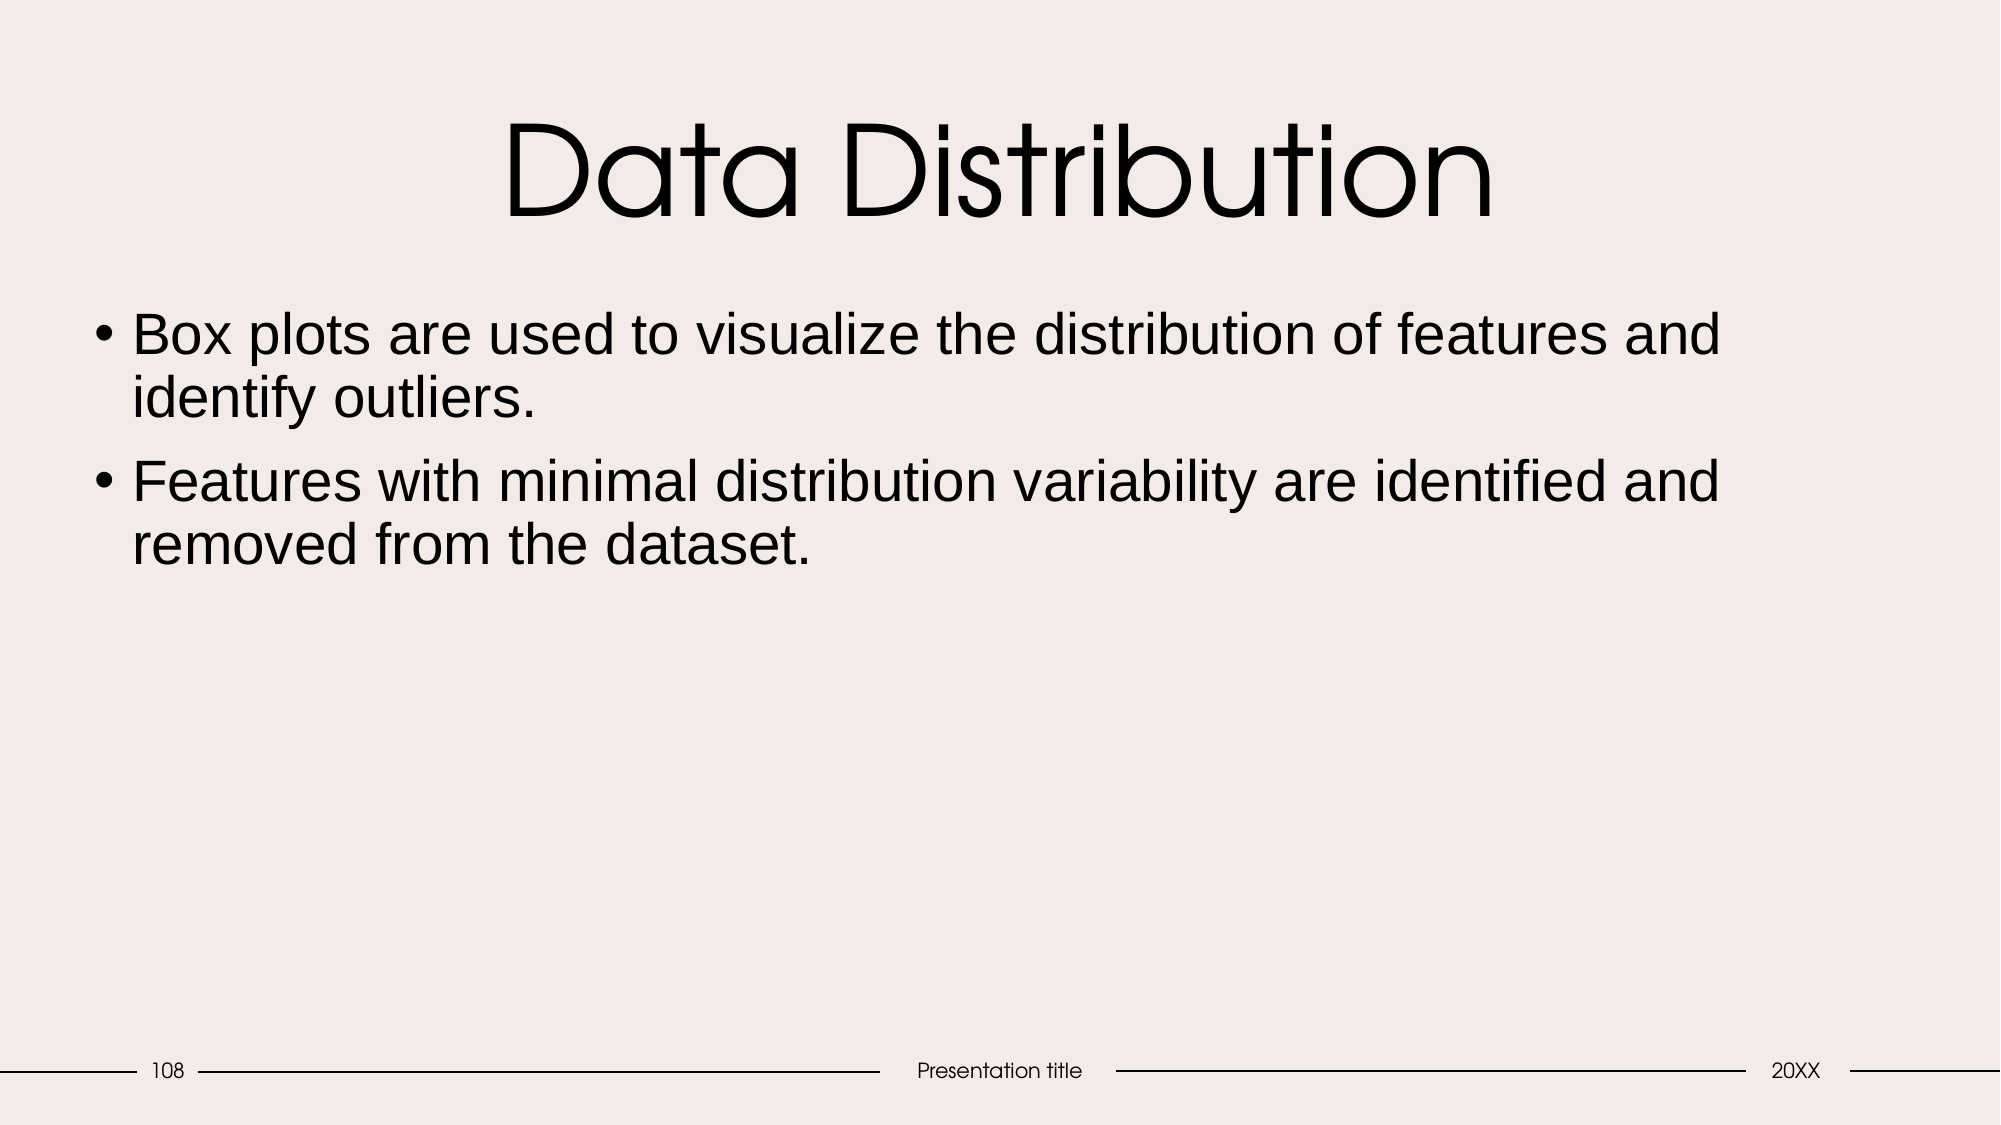

# Data Distribution
Box plots are used to visualize the distribution of features and identify outliers.
Features with minimal distribution variability are identified and removed from the dataset.

108
Presentation title
20XX